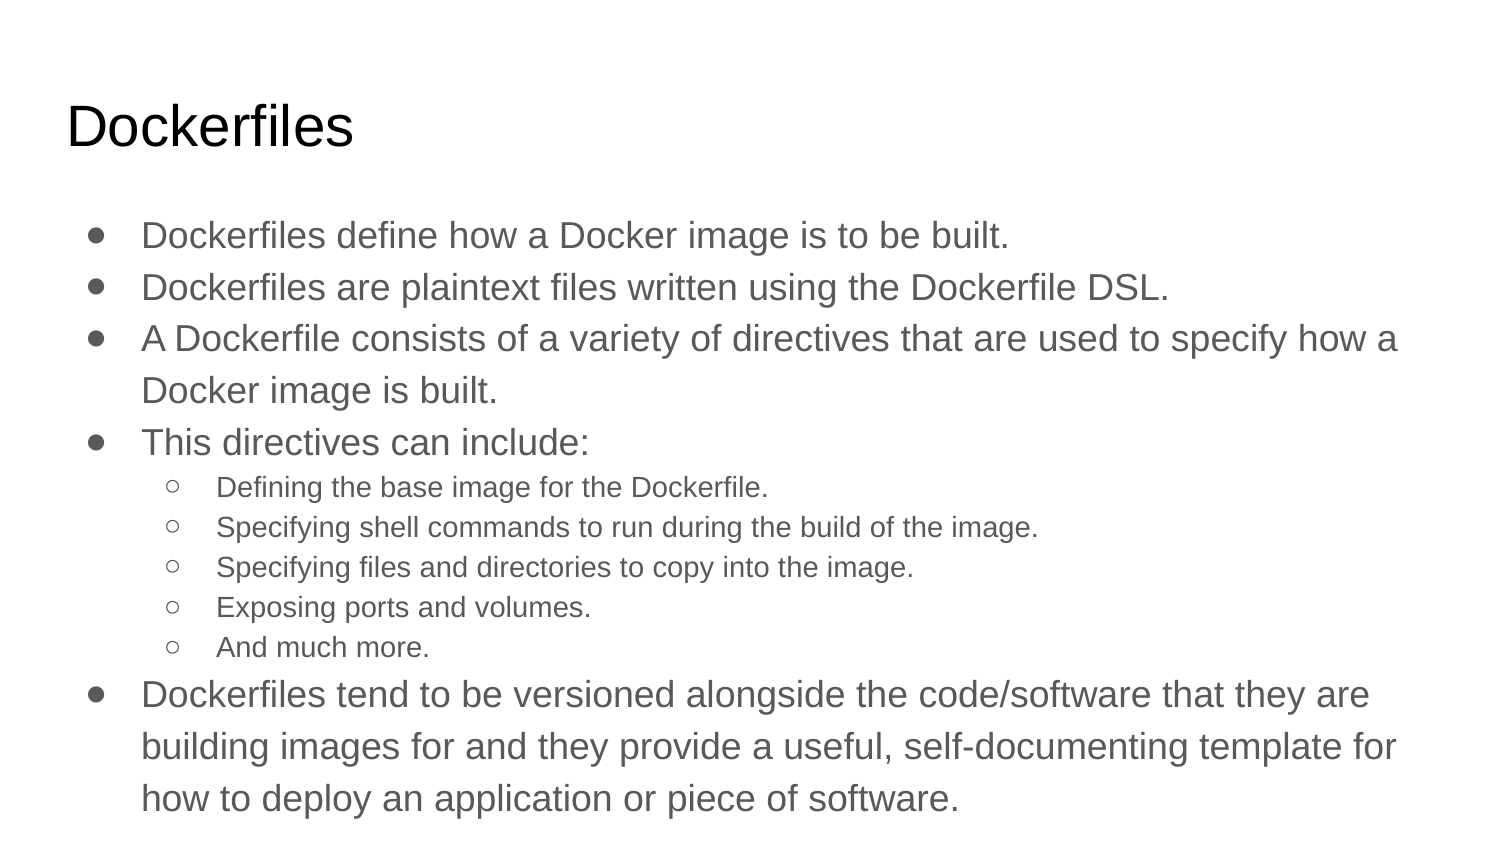

# Dockerfiles
Dockerfiles define how a Docker image is to be built.
Dockerfiles are plaintext files written using the Dockerfile DSL.
A Dockerfile consists of a variety of directives that are used to specify how a Docker image is built.
This directives can include:
Defining the base image for the Dockerfile.
Specifying shell commands to run during the build of the image.
Specifying files and directories to copy into the image.
Exposing ports and volumes.
And much more.
Dockerfiles tend to be versioned alongside the code/software that they are building images for and they provide a useful, self-documenting template for how to deploy an application or piece of software.